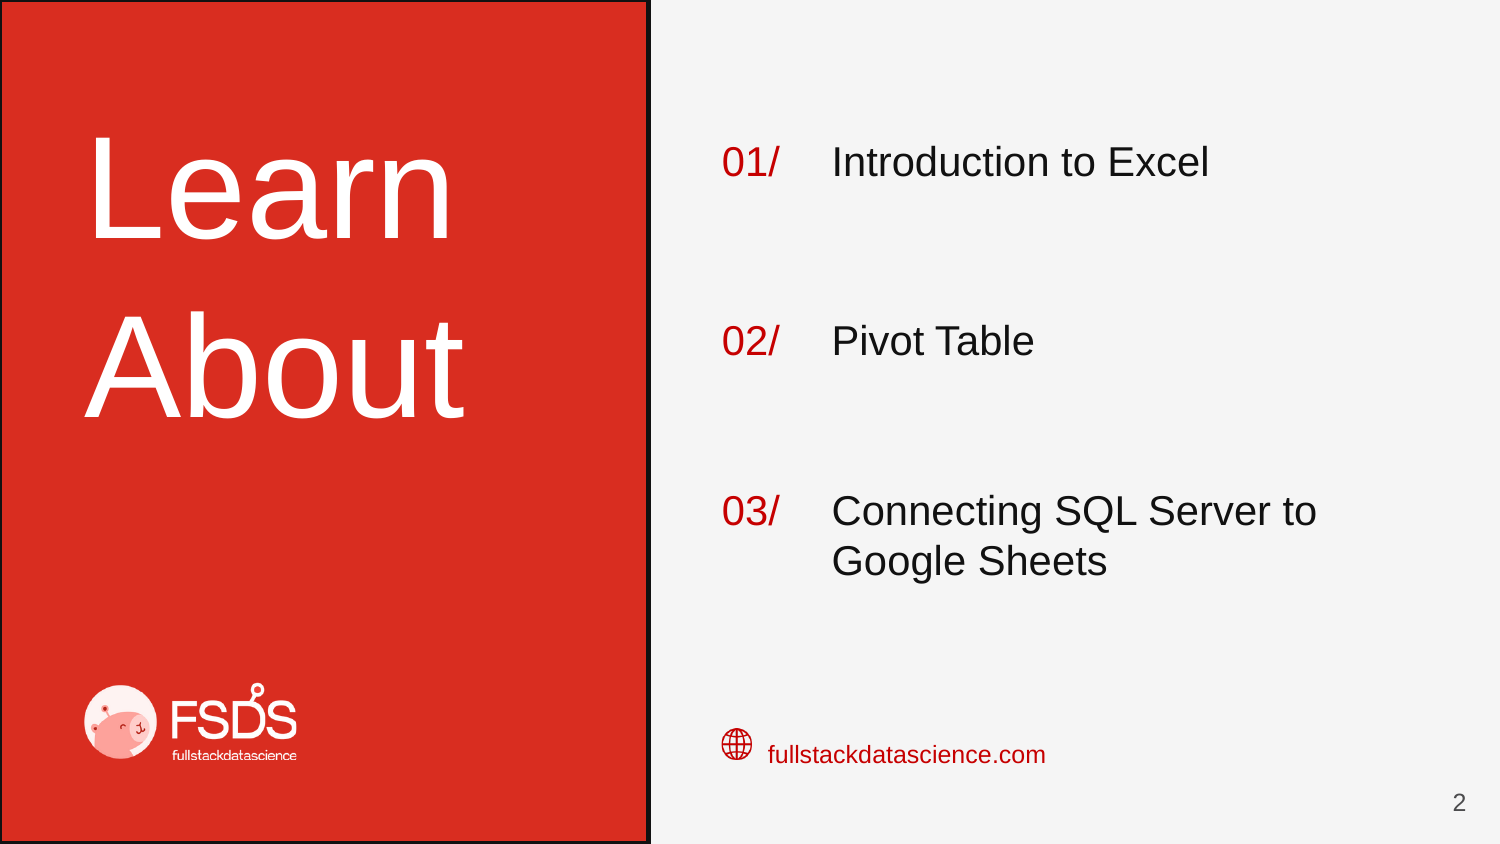

Learn
About
01/
Introduction to Excel
02/
Pivot Table
03/
Connecting SQL Server to Google Sheets

fullstackdatascience.com

2